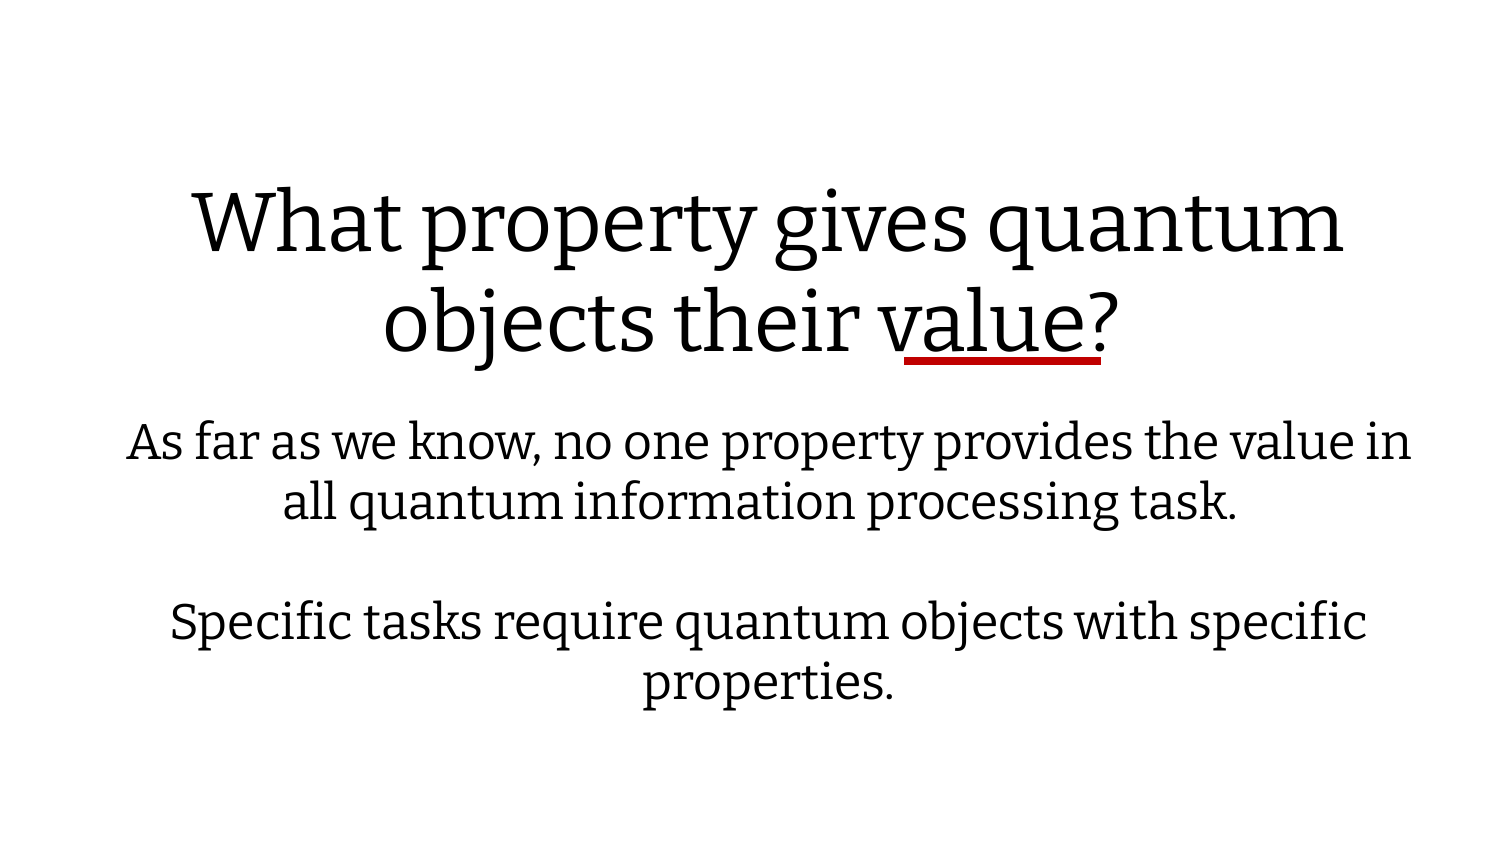

What property gives quantum objects their value?
As far as we know, no one property provides the value in all quantum information processing task.

Specific tasks require quantum objects with specific properties.